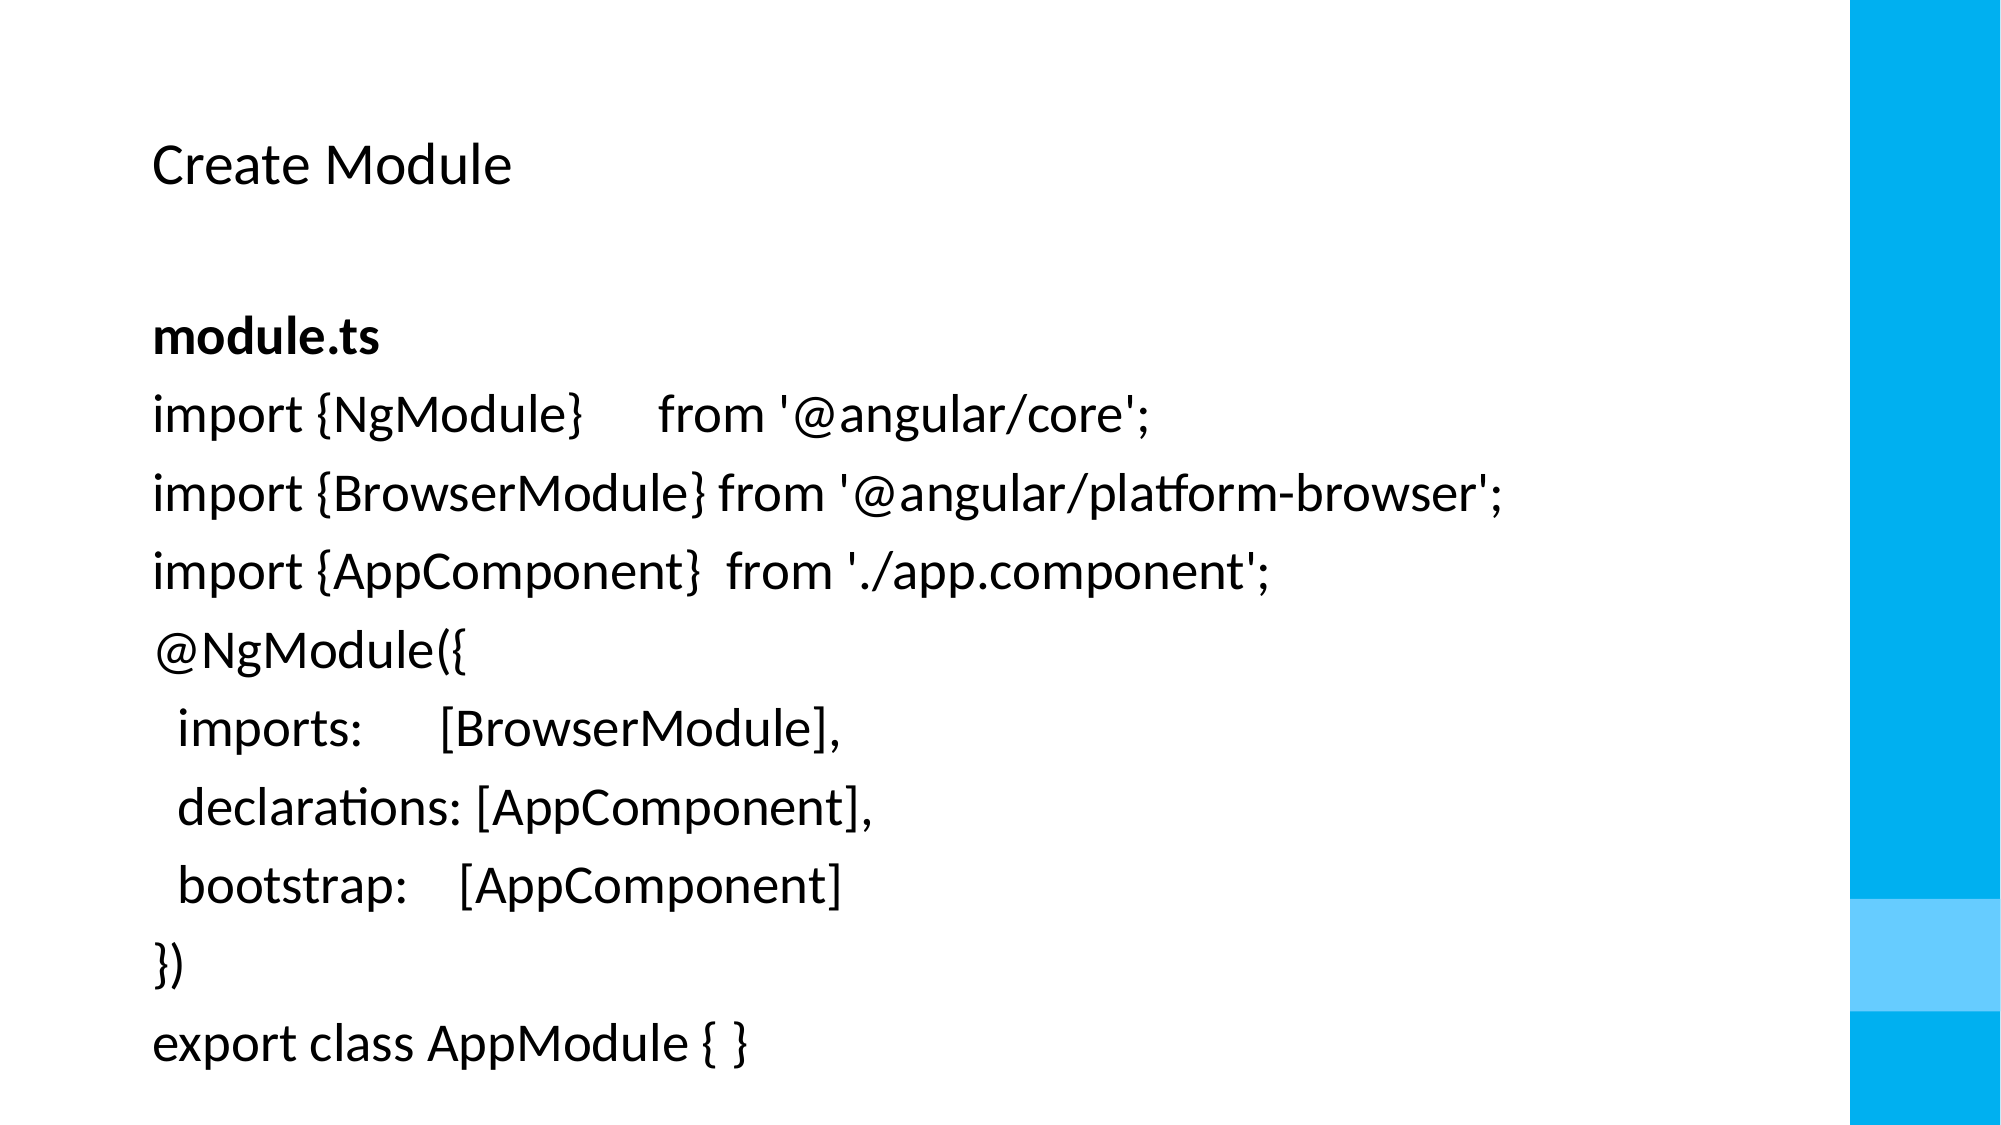

# Create Module
module.ts
import {NgModule}      from '@angular/core';
import {BrowserModule} from '@angular/platform-browser';
import {AppComponent}  from './app.component';
@NgModule({
  imports:      [BrowserModule],
  declarations: [AppComponent],
  bootstrap:    [AppComponent]
})
export class AppModule { }